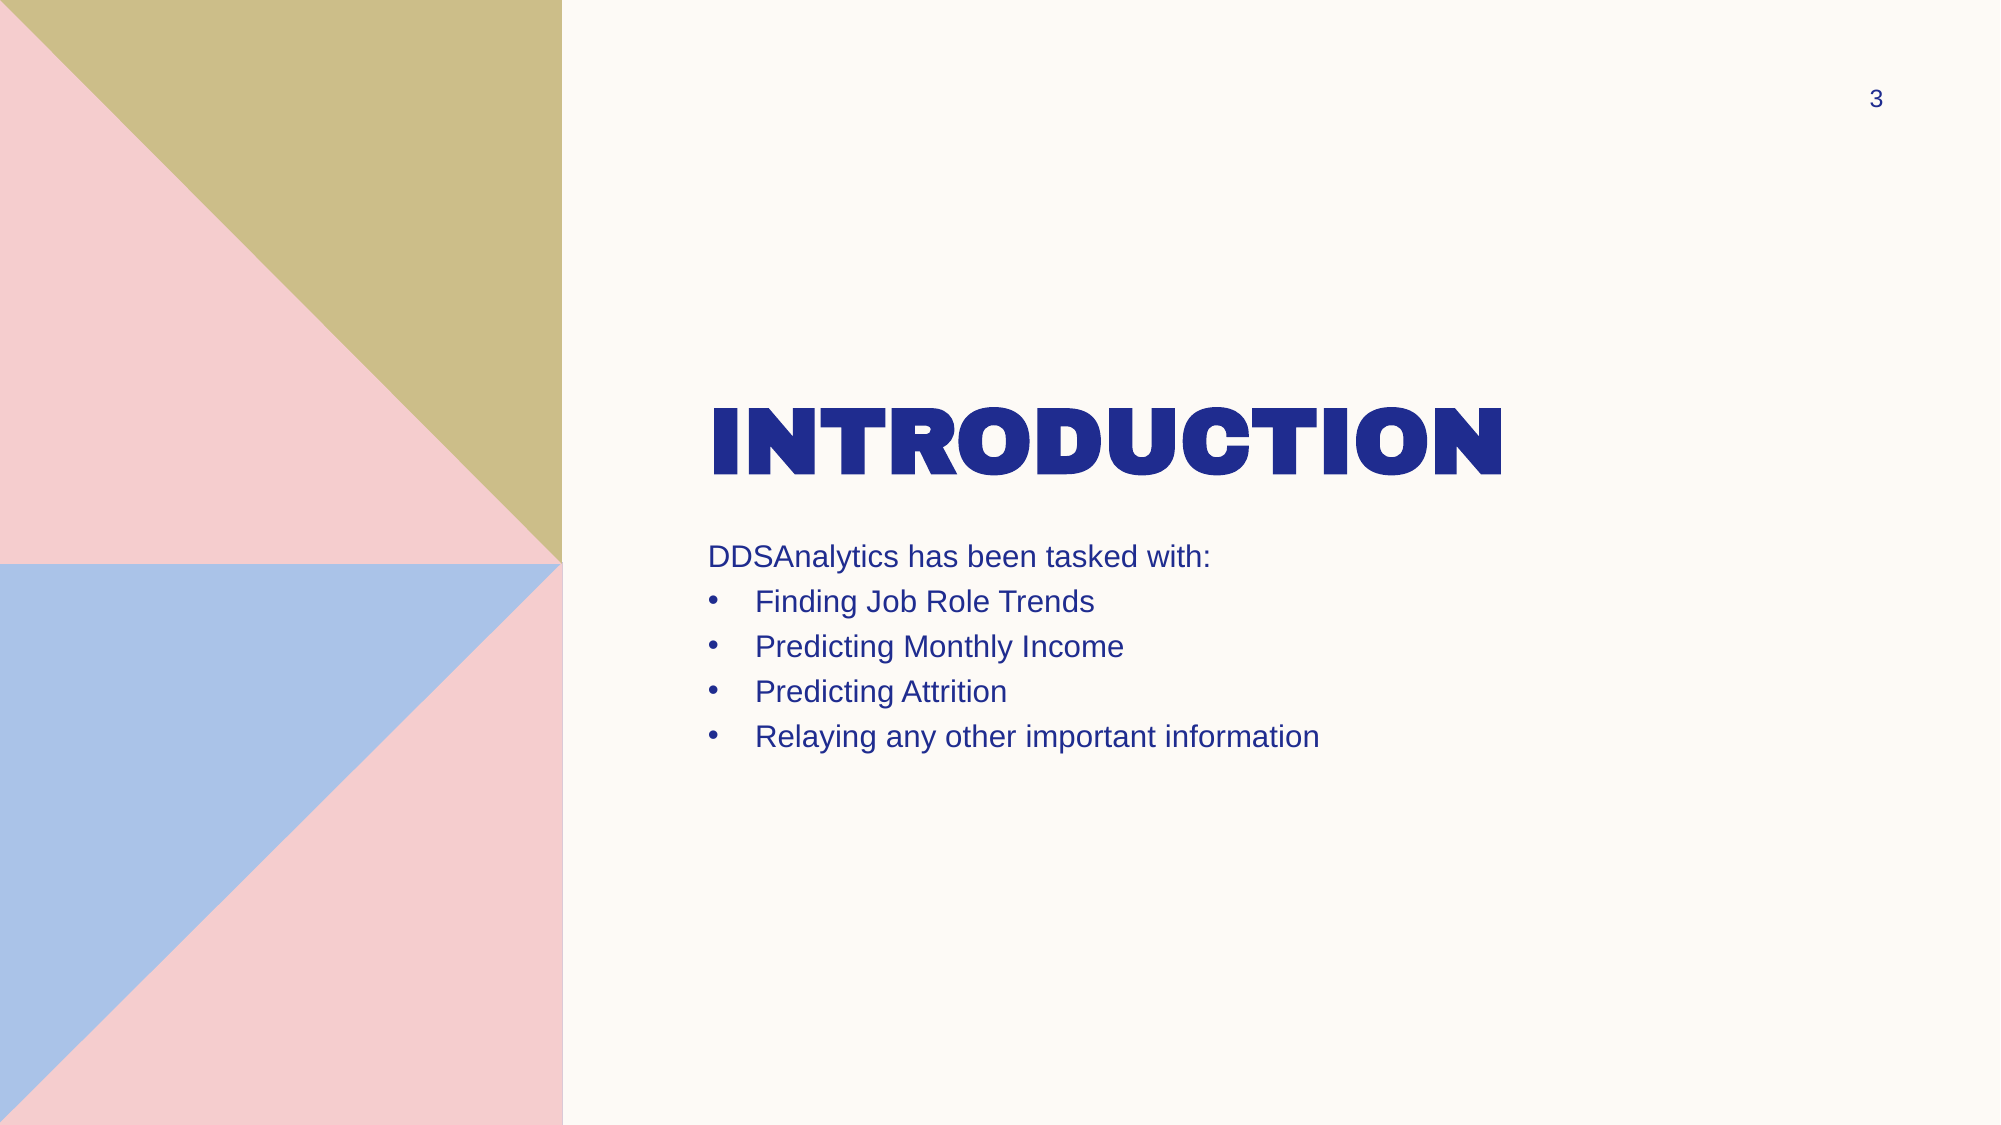

3
# Introduction
DDSAnalytics has been tasked with:
Finding Job Role Trends
Predicting Monthly Income
Predicting Attrition
Relaying any other important information